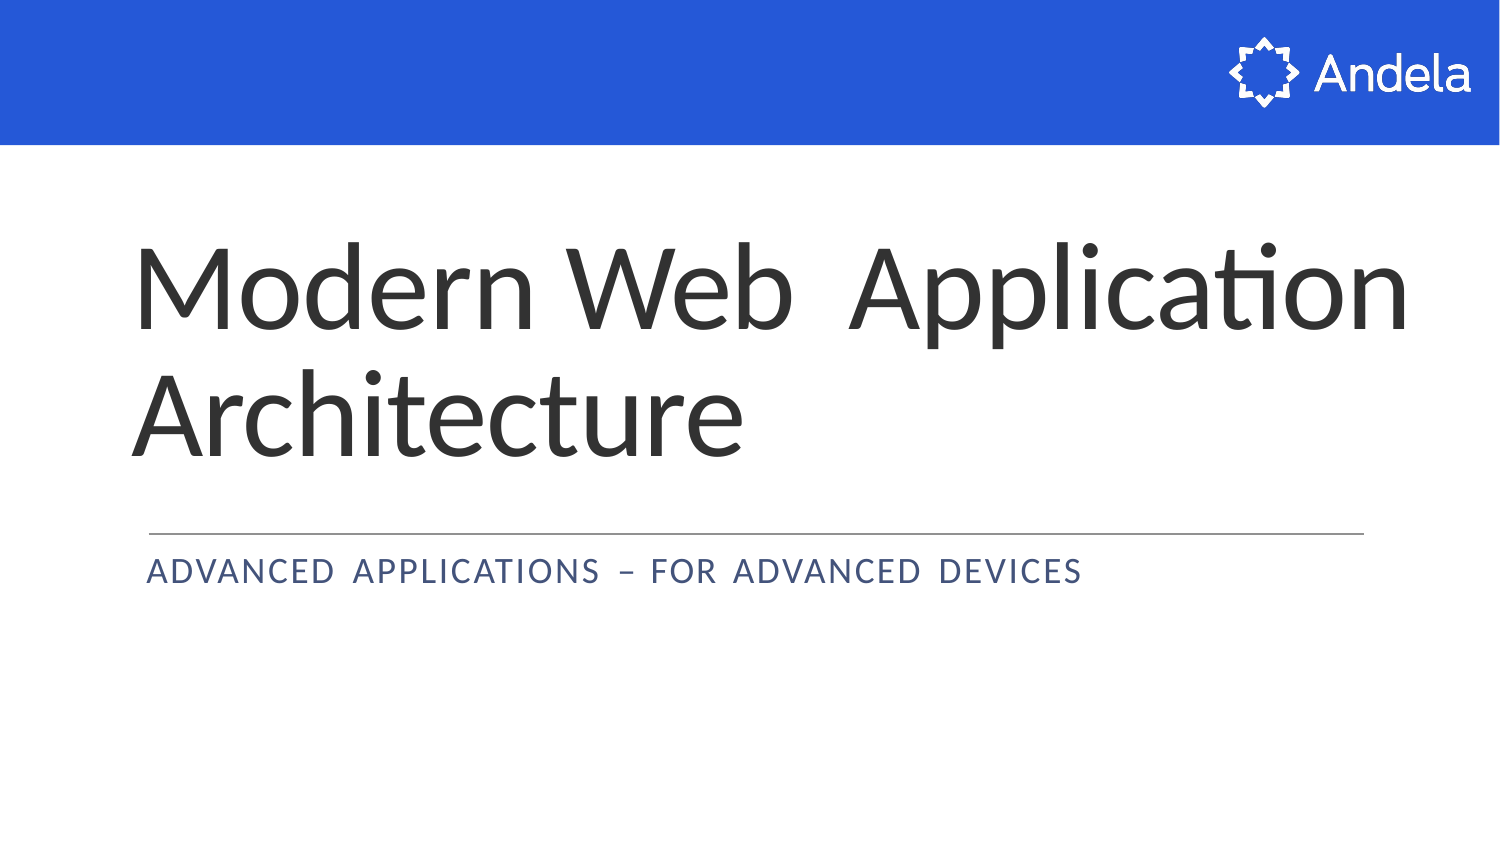

Modern Web  Application Architecture

ADVANCED	APPLICATIONS	–	FOR	ADVANCED	DEVICES